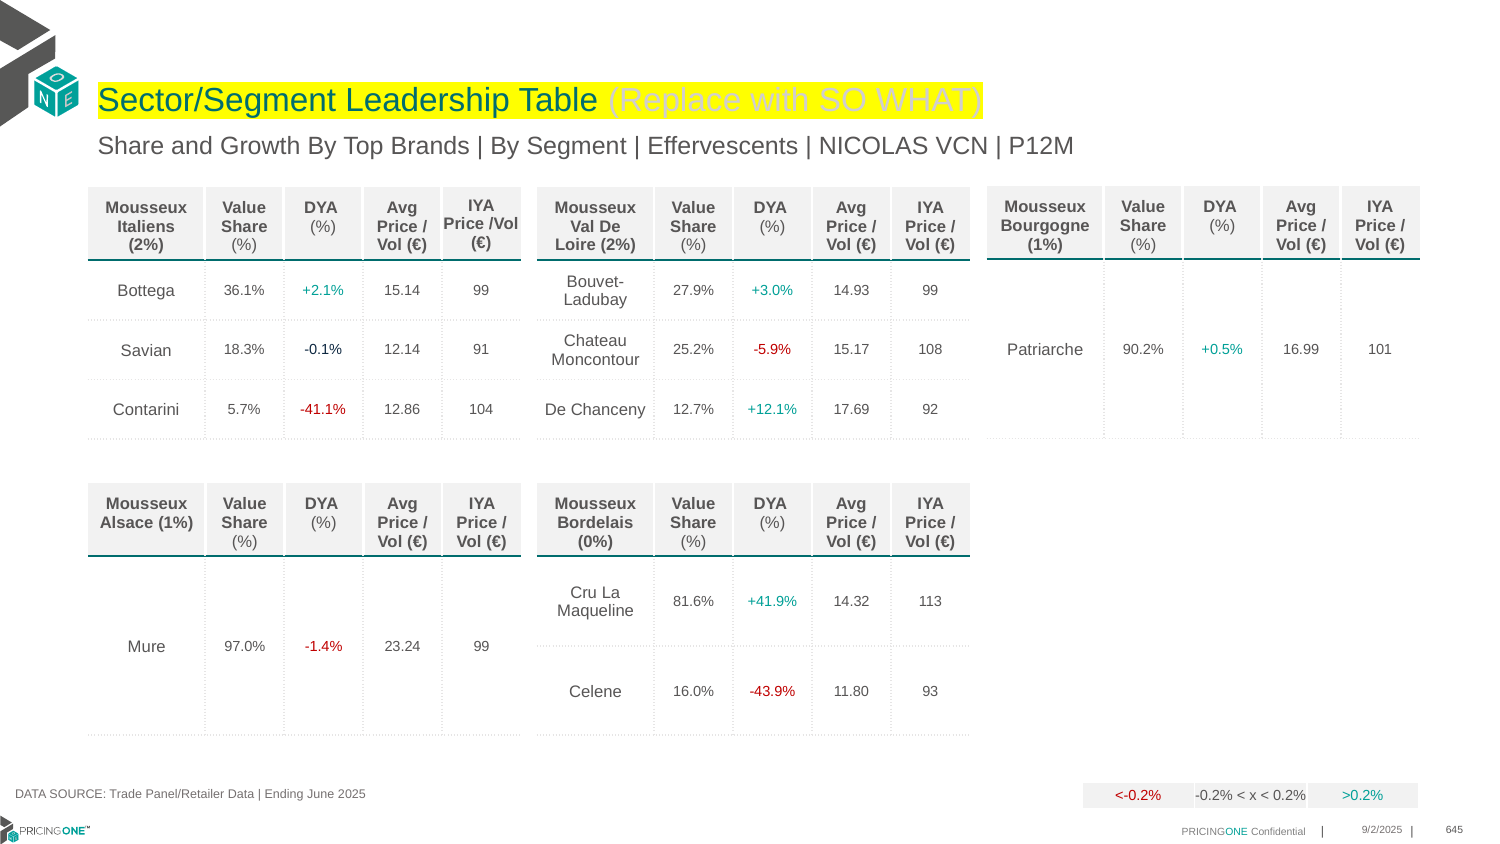

# Sector/Segment Leadership Table (Replace with SO WHAT)
Share and Growth By Top Brands | By Segment | Effervescents | NICOLAS VCN | P12M
| Mousseux Bourgogne (1%) | Value Share (%) | DYA (%) | Avg Price /Vol (€) | IYA Price /Vol (€) |
| --- | --- | --- | --- | --- |
| Patriarche | 90.2% | +0.5% | 16.99 | 101 |
| Mousseux Italiens (2%) | Value Share (%) | DYA (%) | Avg Price /Vol (€) | IYA Price /Vol (€) |
| --- | --- | --- | --- | --- |
| Bottega | 36.1% | +2.1% | 15.14 | 99 |
| Savian | 18.3% | -0.1% | 12.14 | 91 |
| Contarini | 5.7% | -41.1% | 12.86 | 104 |
| Mousseux Val De Loire (2%) | Value Share (%) | DYA (%) | Avg Price /Vol (€) | IYA Price /Vol (€) |
| --- | --- | --- | --- | --- |
| Bouvet-Ladubay | 27.9% | +3.0% | 14.93 | 99 |
| Chateau Moncontour | 25.2% | -5.9% | 15.17 | 108 |
| De Chanceny | 12.7% | +12.1% | 17.69 | 92 |
| Mousseux Alsace (1%) | Value Share (%) | DYA (%) | Avg Price /Vol (€) | IYA Price /Vol (€) |
| --- | --- | --- | --- | --- |
| Mure | 97.0% | -1.4% | 23.24 | 99 |
| Mousseux Bordelais (0%) | Value Share (%) | DYA (%) | Avg Price /Vol (€) | IYA Price /Vol (€) |
| --- | --- | --- | --- | --- |
| Cru La Maqueline | 81.6% | +41.9% | 14.32 | 113 |
| Celene | 16.0% | -43.9% | 11.80 | 93 |
DATA SOURCE: Trade Panel/Retailer Data | Ending June 2025
| <-0.2% | -0.2% < x < 0.2% | >0.2% |
| --- | --- | --- |

9/2/2025
645